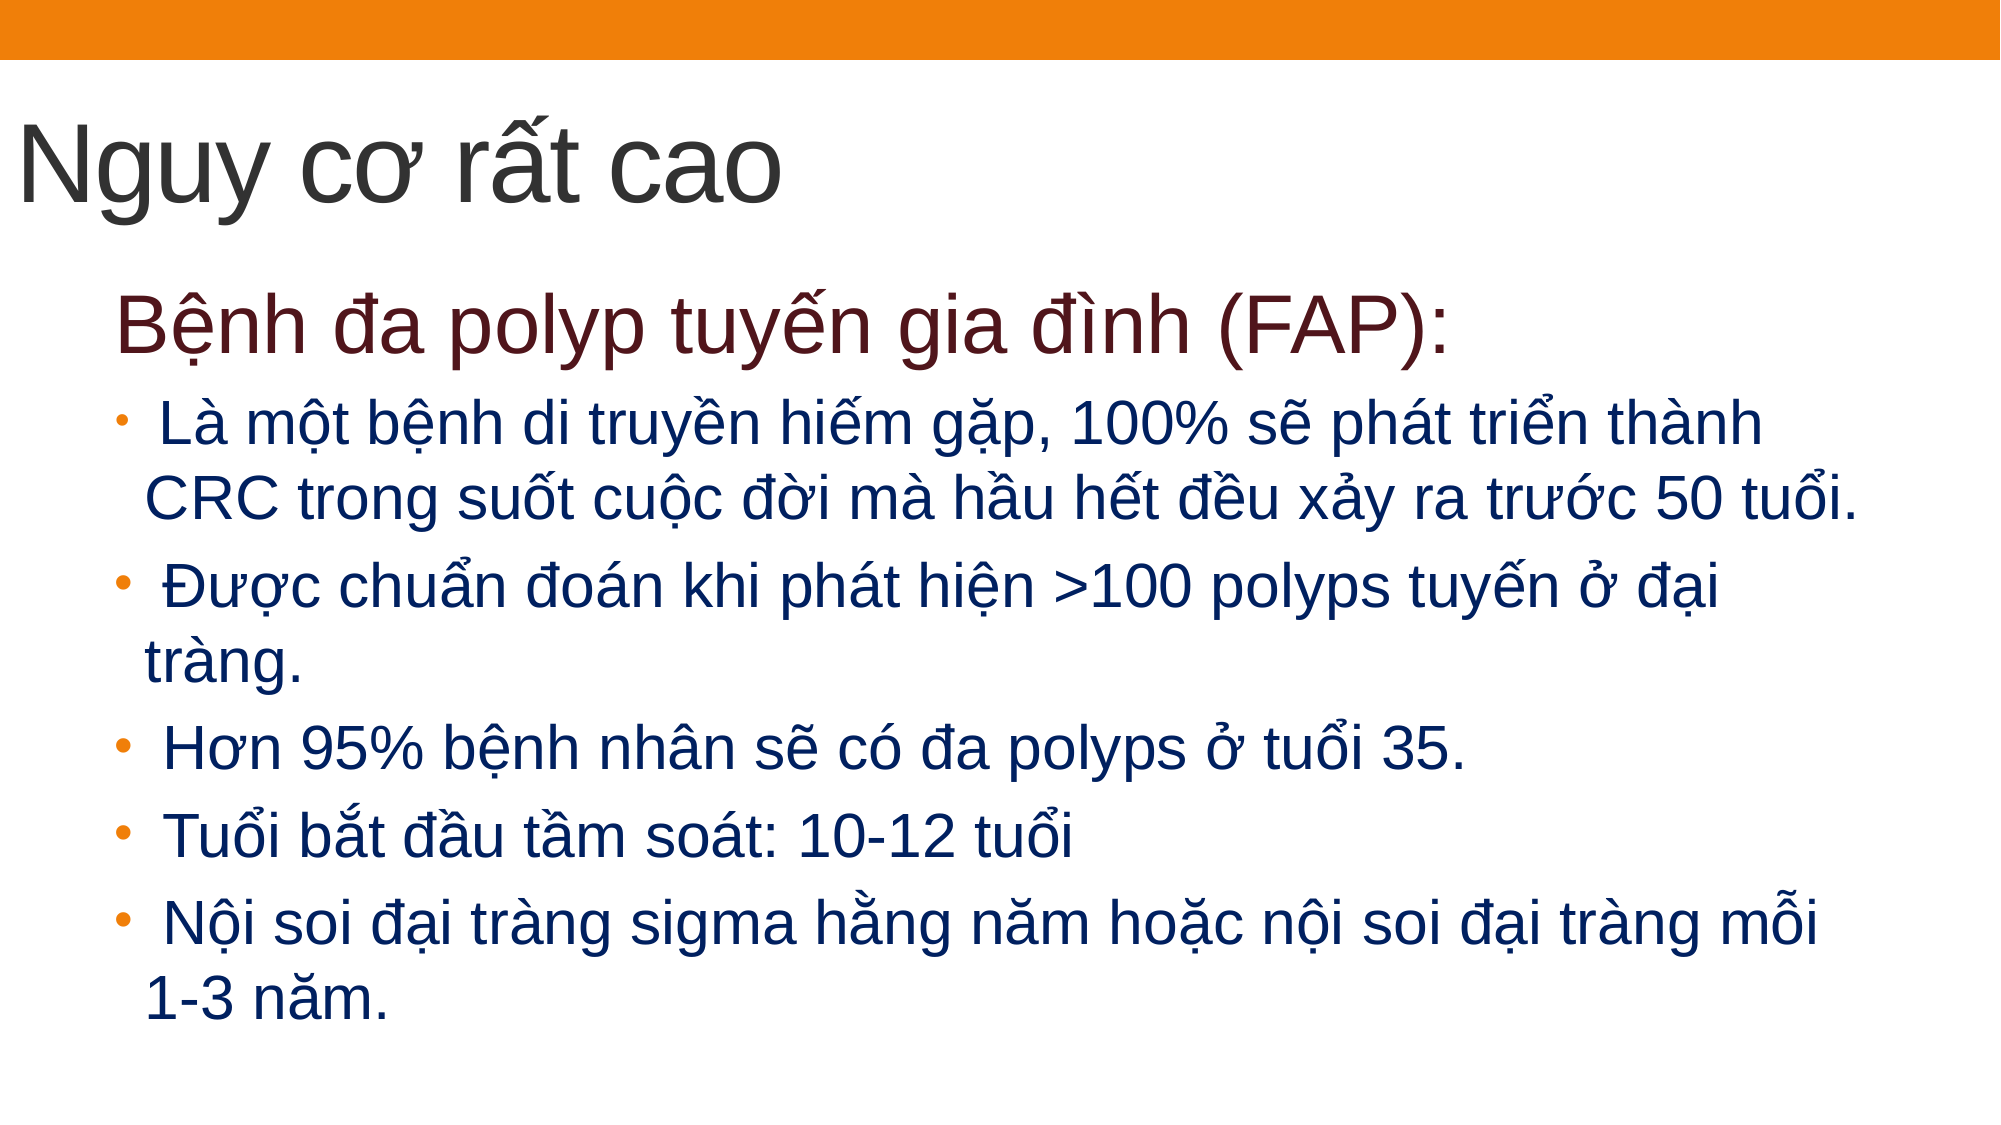

# Nguy cơ rất cao
Bệnh đa polyp tuyến gia đình (FAP):
 Là một bệnh di truyền hiếm gặp, 100% sẽ phát triển thành CRC trong suốt cuộc đời mà hầu hết đều xảy ra trước 50 tuổi.
 Được chuẩn đoán khi phát hiện >100 polyps tuyến ở đại tràng.
 Hơn 95% bệnh nhân sẽ có đa polyps ở tuổi 35.
 Tuổi bắt đầu tầm soát: 10-12 tuổi
 Nội soi đại tràng sigma hằng năm hoặc nội soi đại tràng mỗi 1-3 năm.